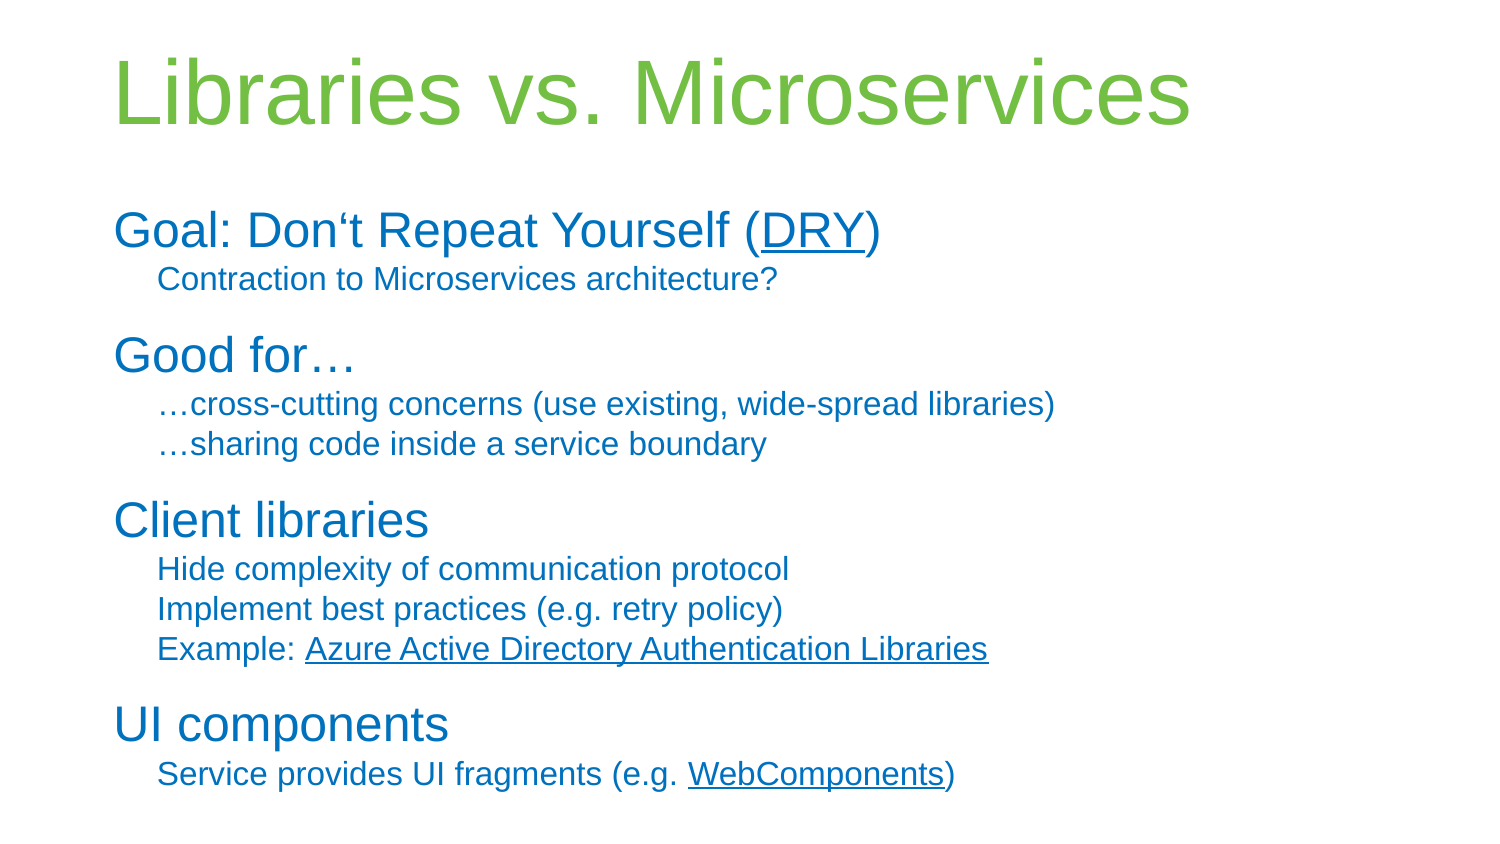

# Libraries vs. Microservices
Goal: Don‘t Repeat Yourself (DRY)
Contraction to Microservices architecture?
Good for…
…cross-cutting concerns (use existing, wide-spread libraries)
…sharing code inside a service boundary
Client libraries
Hide complexity of communication protocol
Implement best practices (e.g. retry policy)
Example: Azure Active Directory Authentication Libraries
UI components
Service provides UI fragments (e.g. WebComponents)